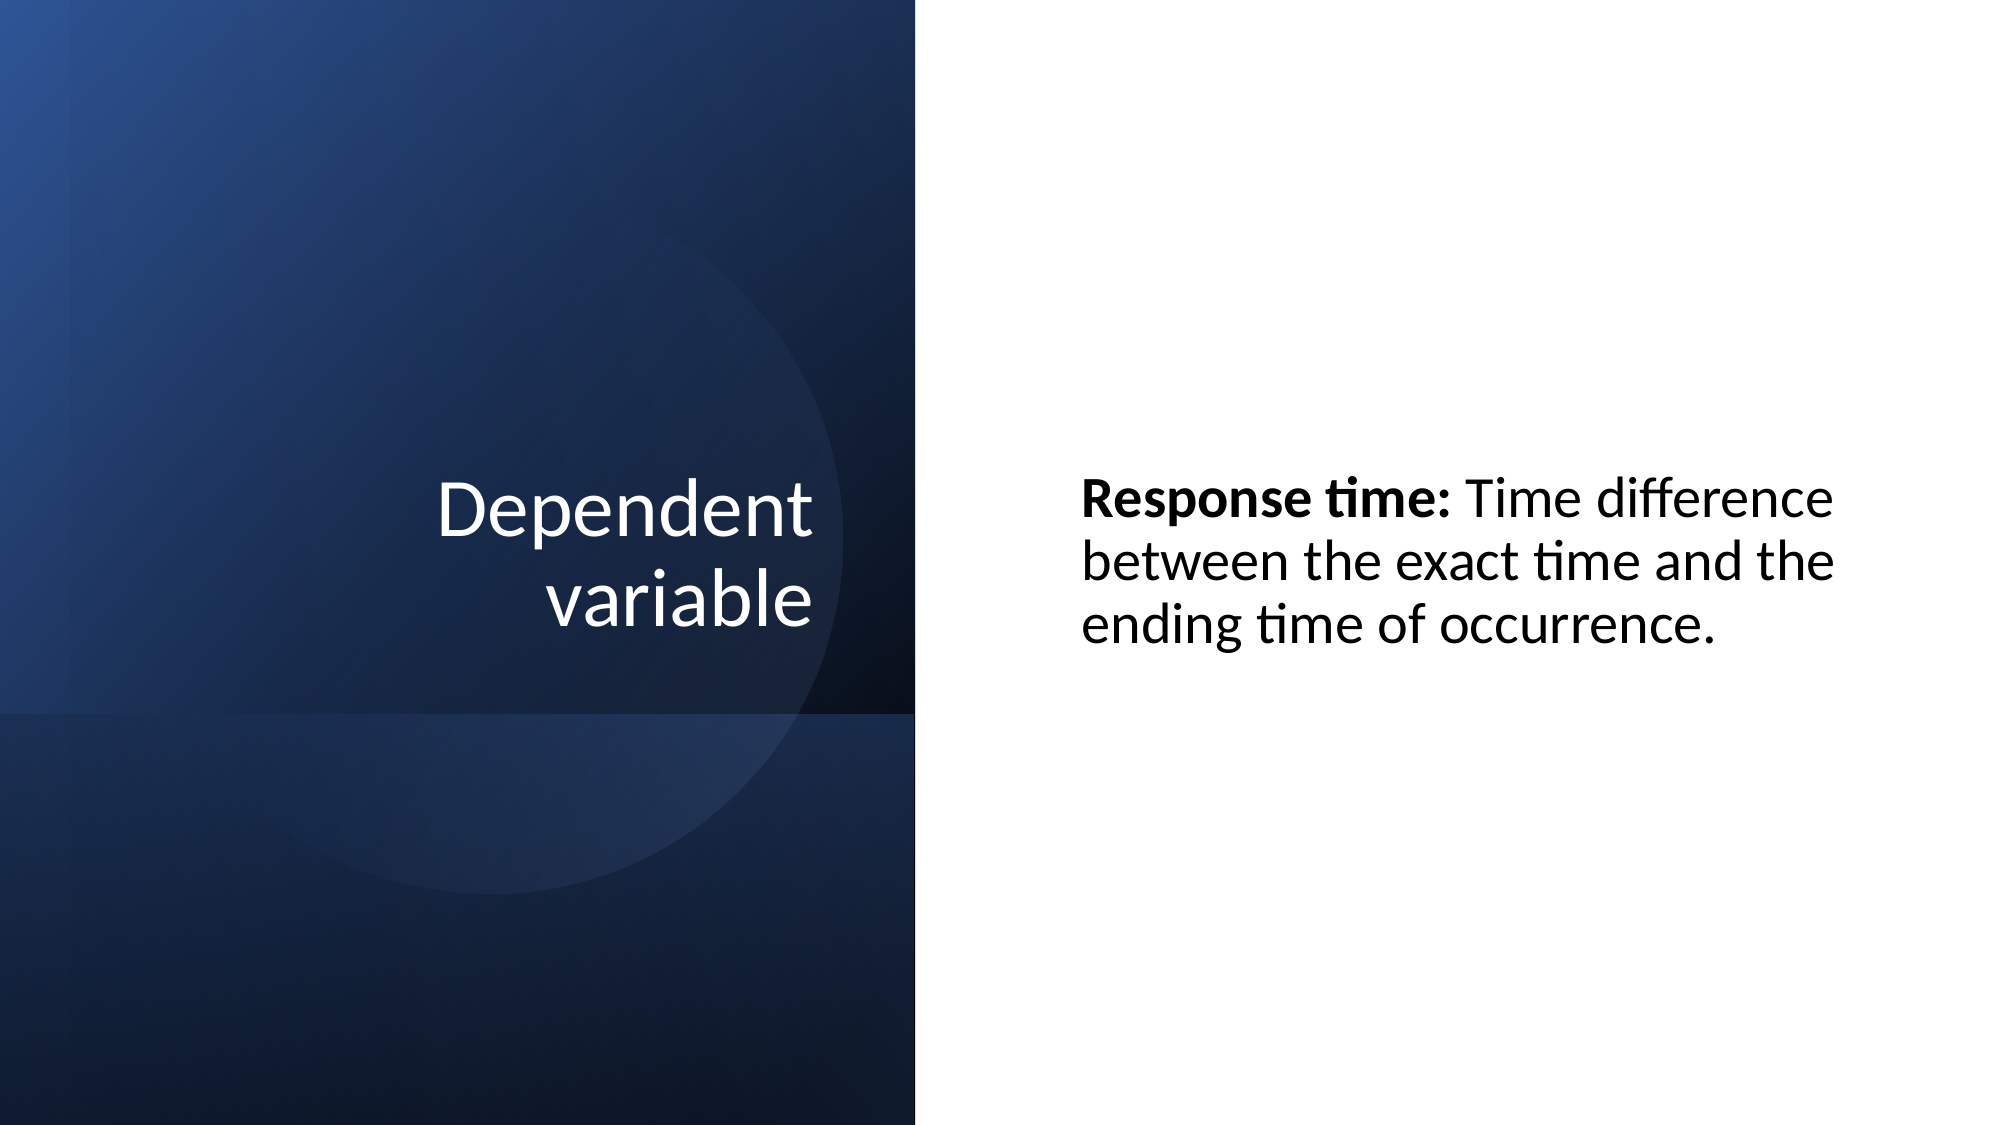

# Dependent variable

Response time: Time difference between the exact time and the ending time of occurrence.